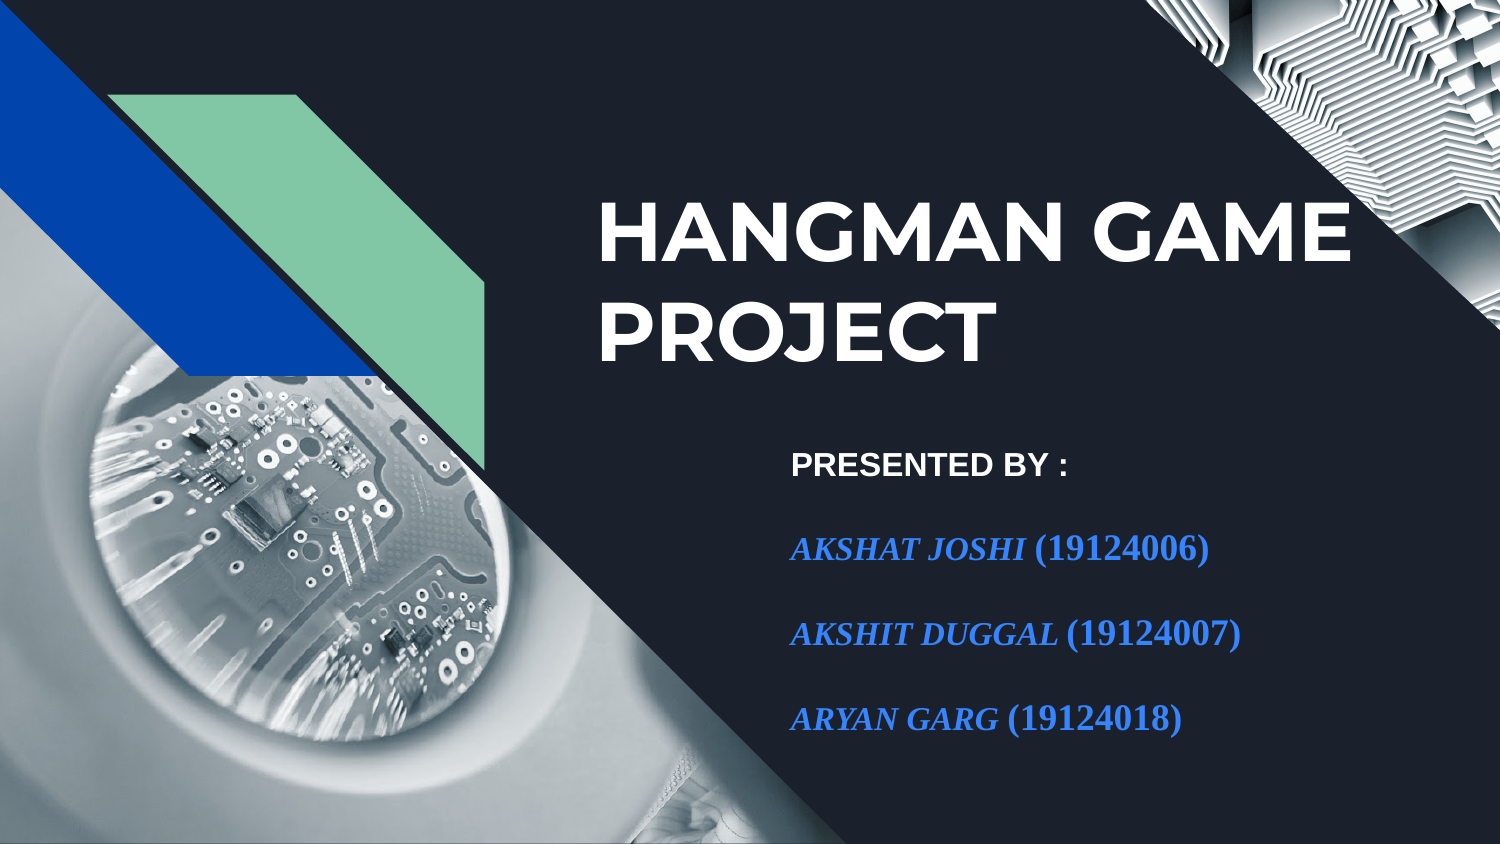

# HANGMAN GAME PROJECT
PRESENTED BY :
AKSHAT JOSHI (19124006)
AKSHIT DUGGAL (19124007)
ARYAN GARG (19124018)